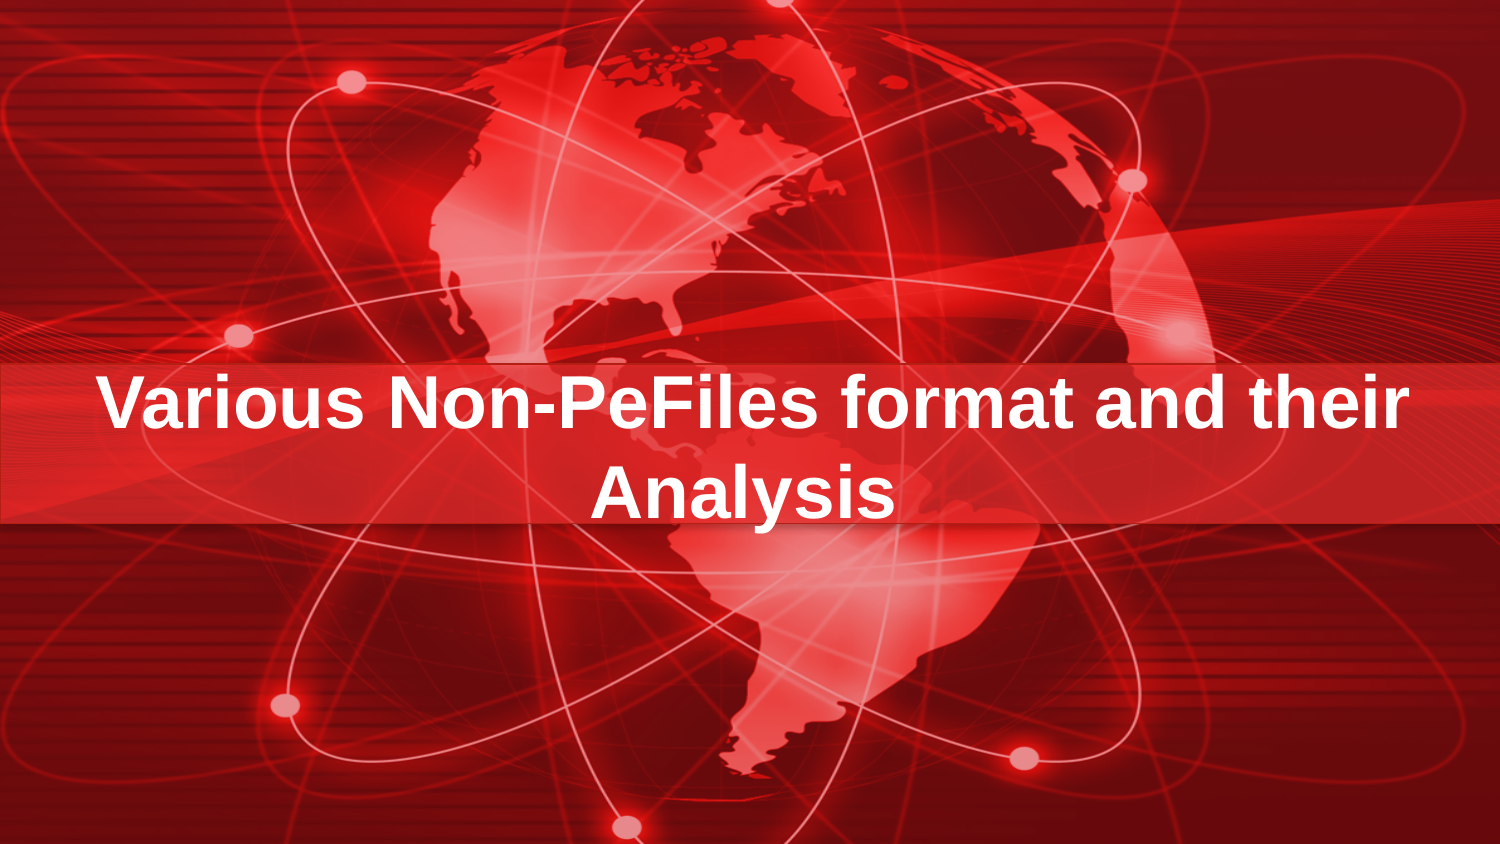

# Various Non-PeFiles format and their Analysis